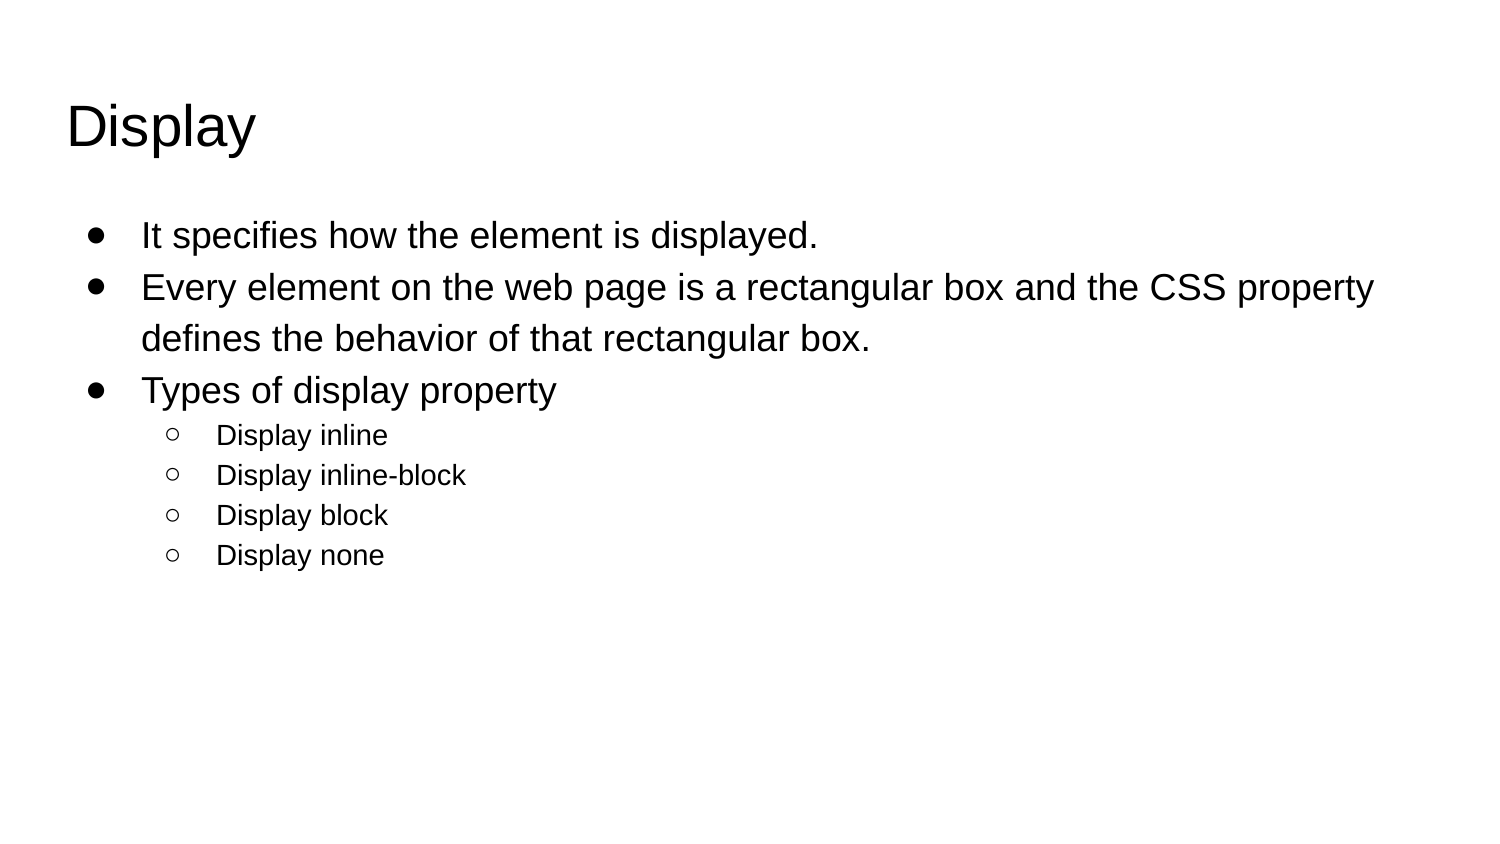

# Display
It specifies how the element is displayed.
Every element on the web page is a rectangular box and the CSS property defines the behavior of that rectangular box.
Types of display property
Display inline
Display inline-block
Display block
Display none